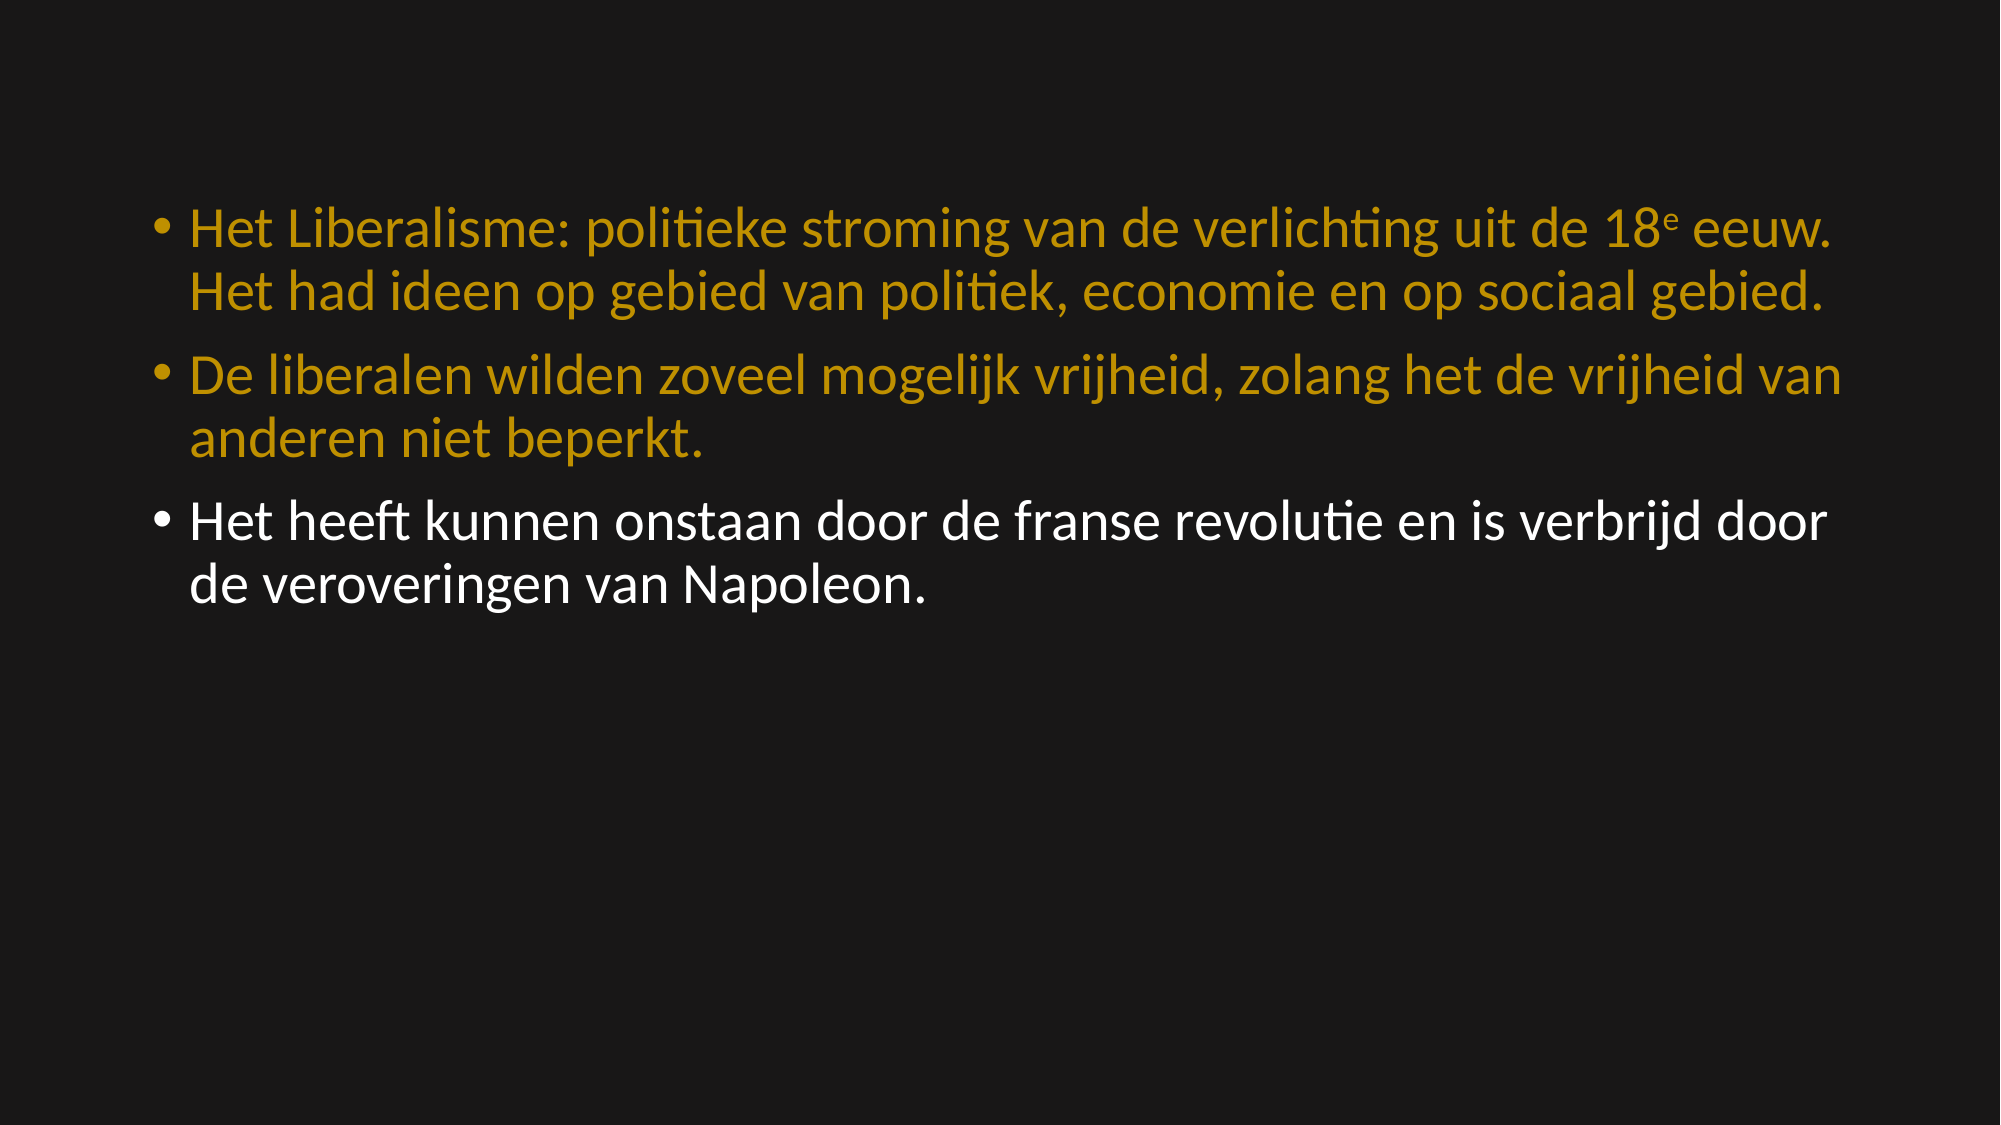

#
Het Liberalisme: politieke stroming van de verlichting uit de 18e eeuw. Het had ideen op gebied van politiek, economie en op sociaal gebied.
De liberalen wilden zoveel mogelijk vrijheid, zolang het de vrijheid van anderen niet beperkt.
Het heeft kunnen onstaan door de franse revolutie en is verbrijd door de veroveringen van Napoleon.